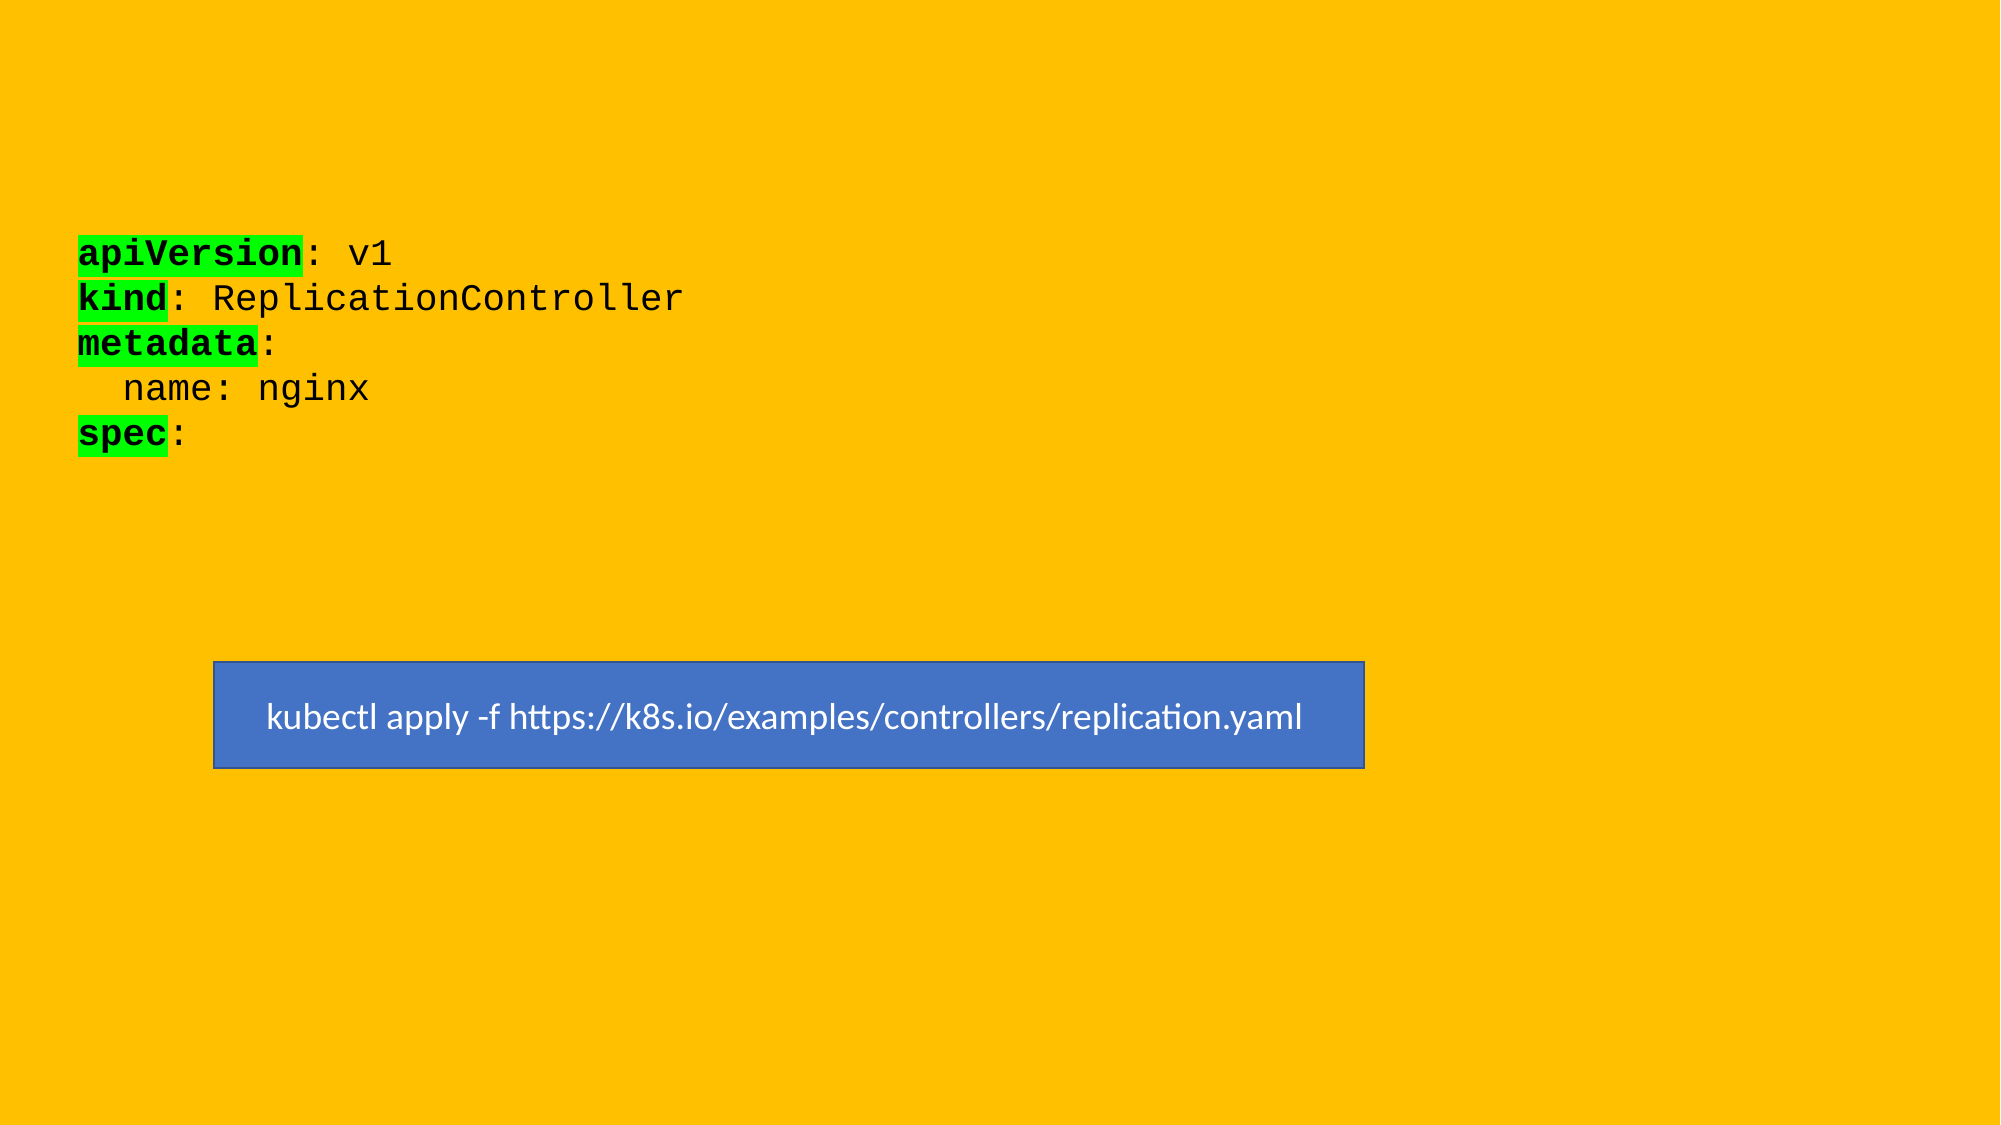

apiVersion: v1
kind: ReplicationController
metadata:
  name: nginx
spec:
kubectl apply -f https://k8s.io/examples/controllers/replication.yaml